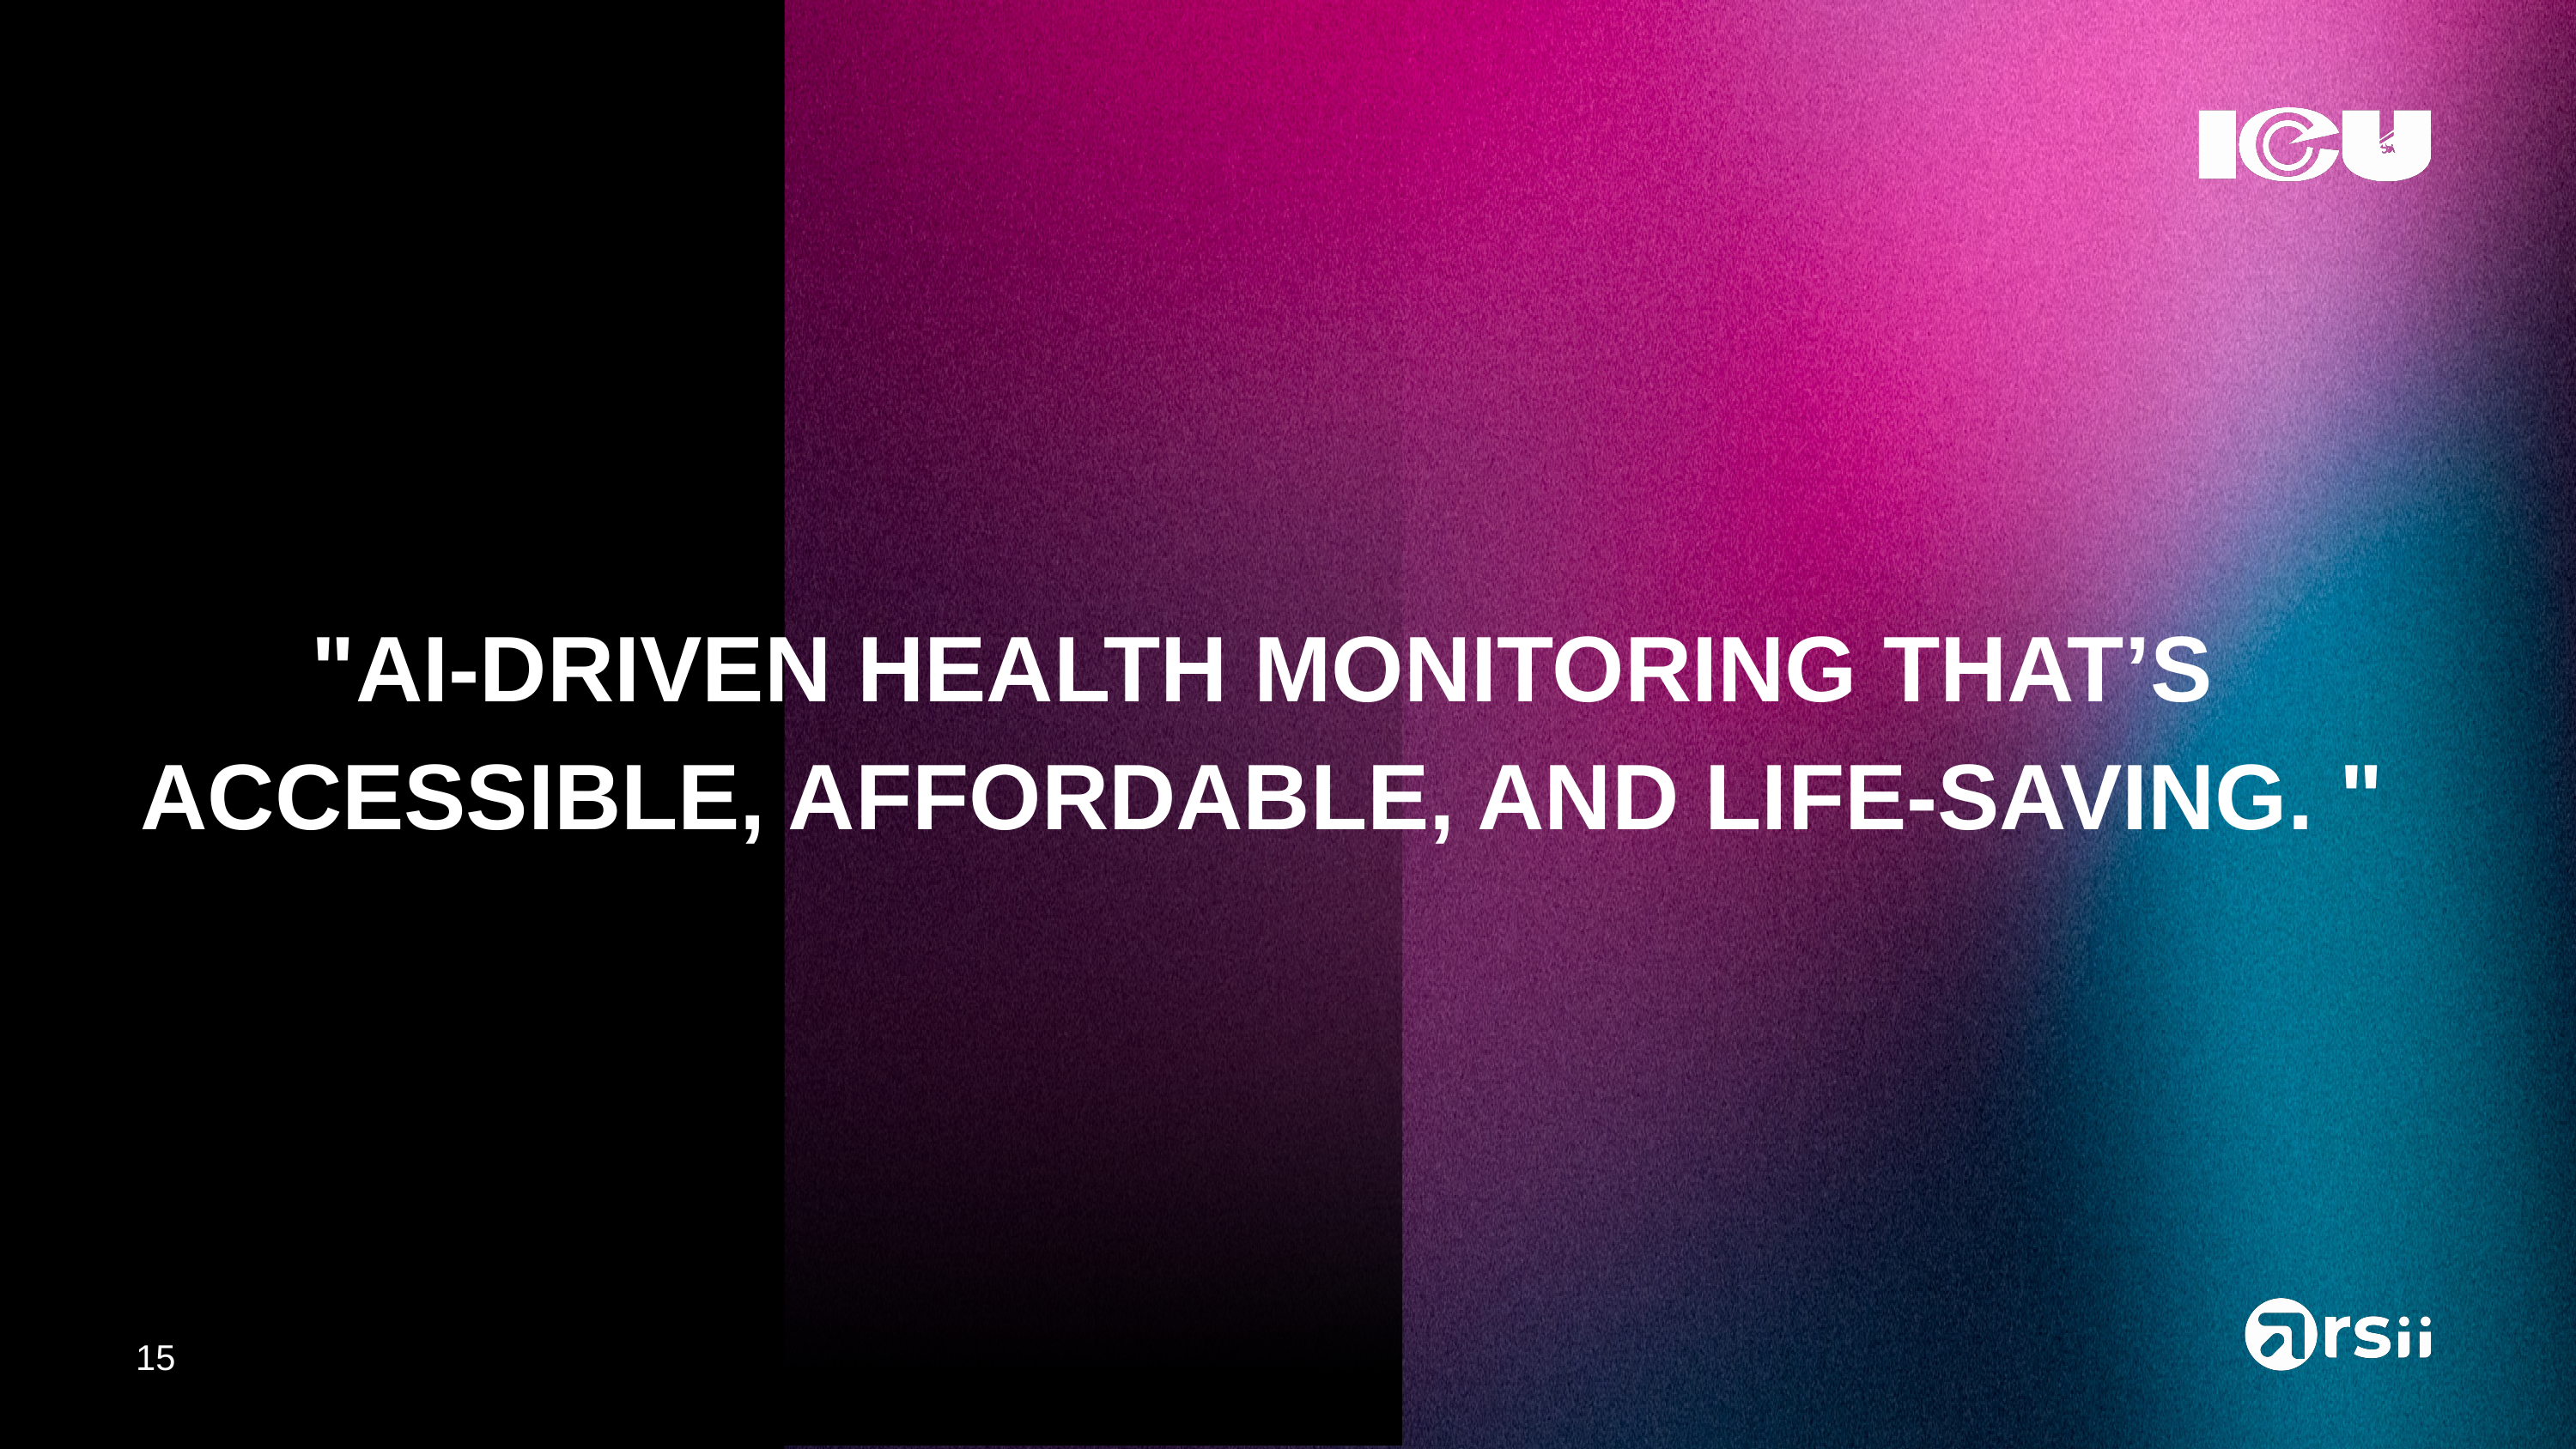

"AI-DRIVEN HEALTH MONITORING THAT’S ACCESSIBLE, AFFORDABLE, AND LIFE-SAVING. "

15